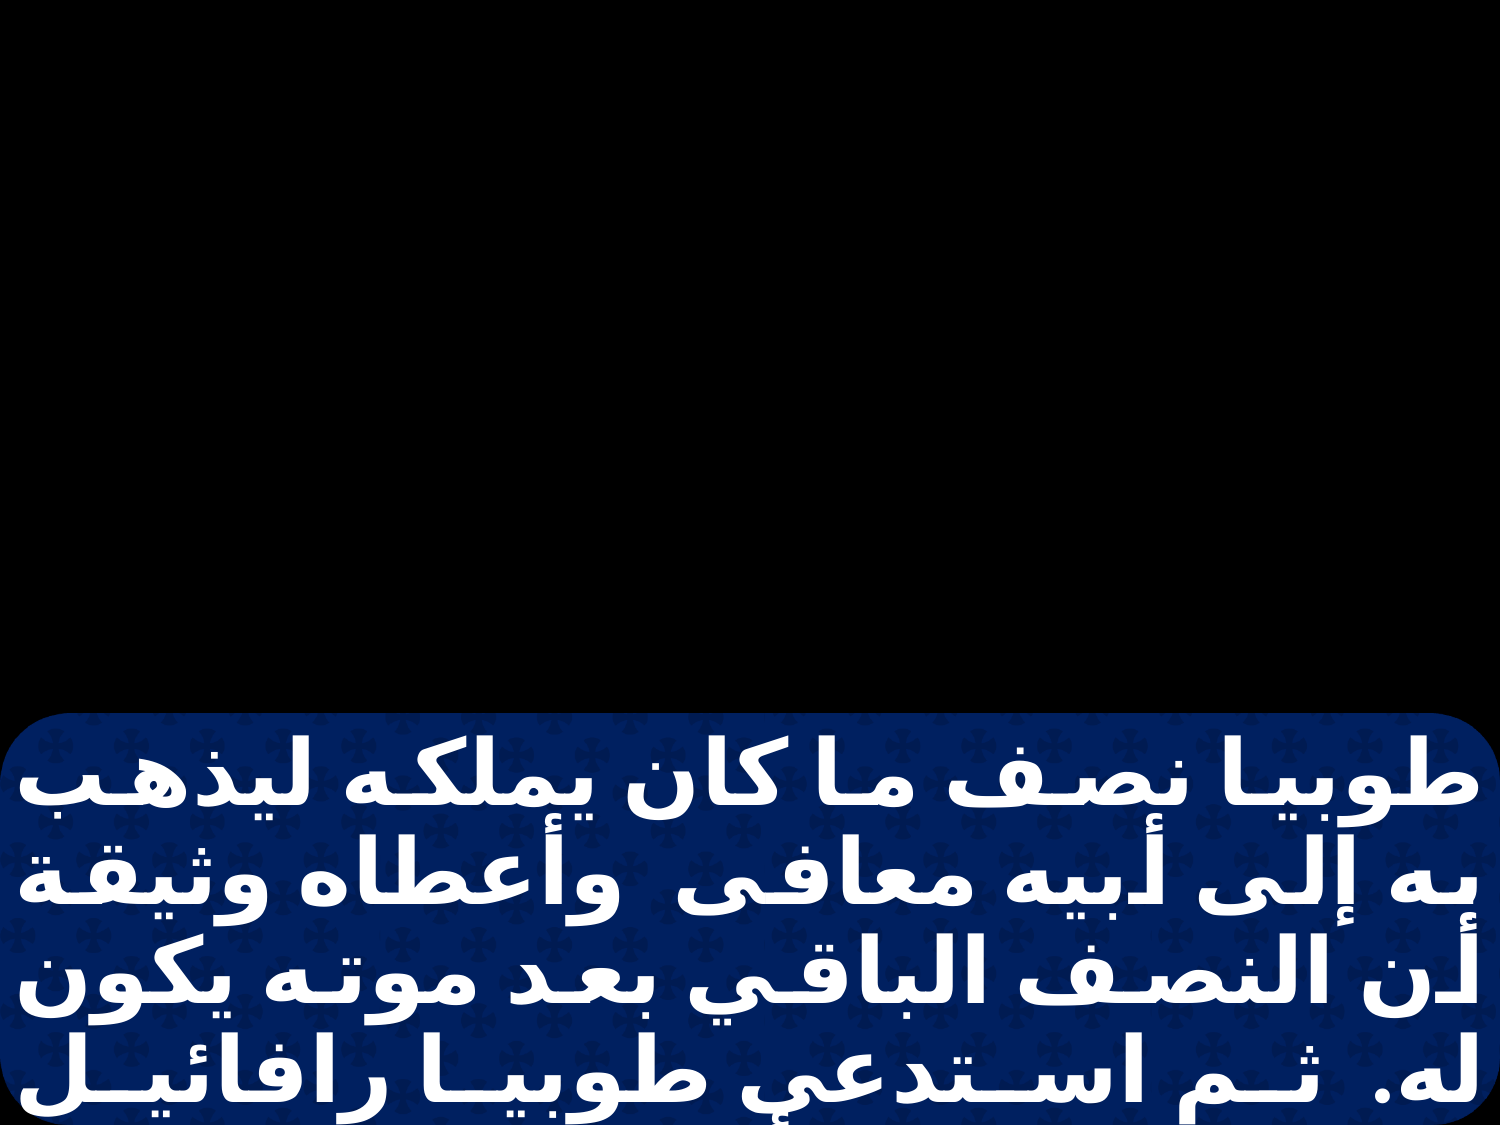

طوبيا نصف ما كان يملكه ليذهب به إلى أبيه معافى  وأعطاه وثيقة أن النصف الباقي بعد موته يكون له.  ثم استدعى طوبيا رافائيل الذي كان يظن أنه إنسان  وقال له: يا أخي عازارياس، أسألك أن تسمع